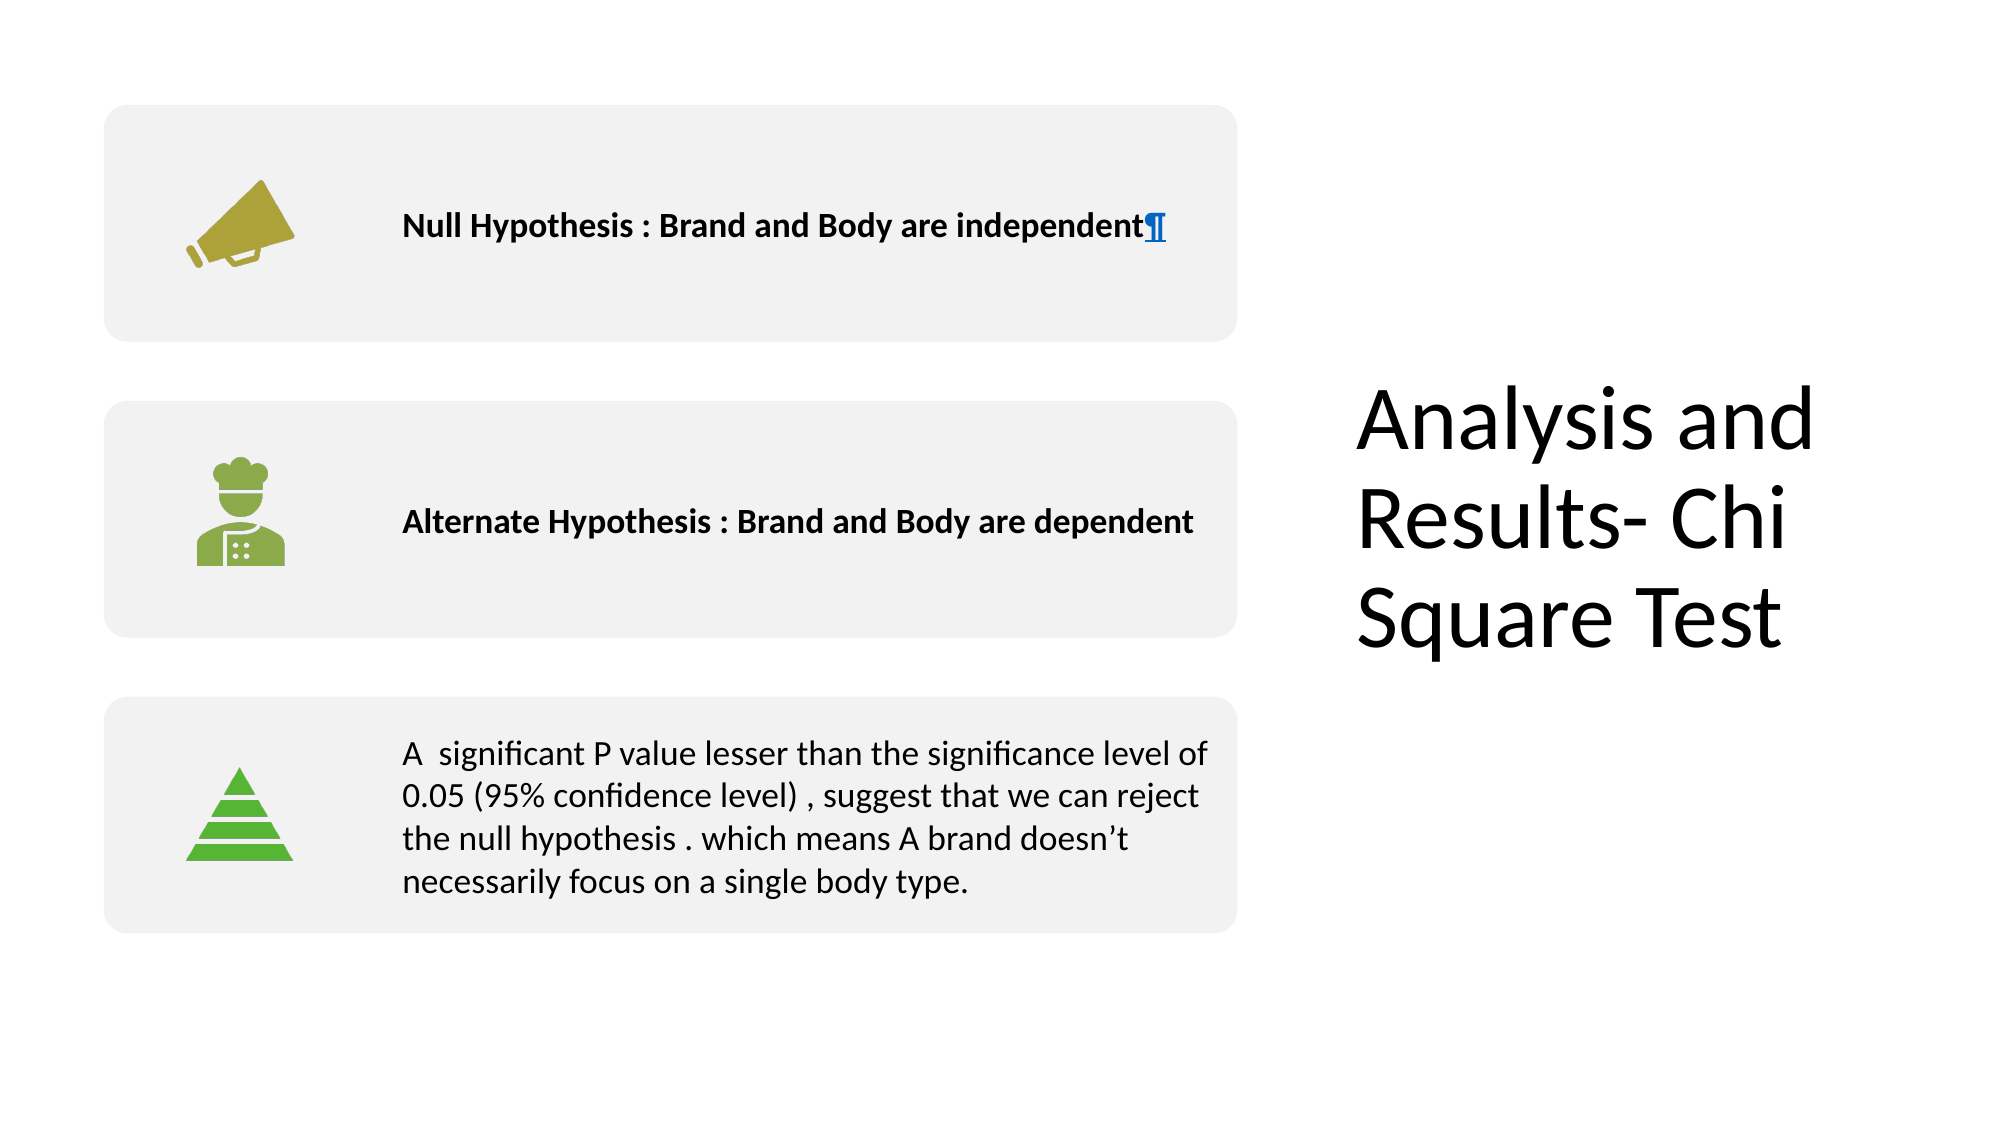

# Analysis and Results- Chi Square Test
Null Hypothesis : Brand and Body are independent¶
Alternate Hypothesis : Brand and Body are dependent
A  significant P value lesser than the significance level of 0.05 (95% confidence level) , suggest that we can reject the null hypothesis . which means A brand doesn’t necessarily focus on a single body type.